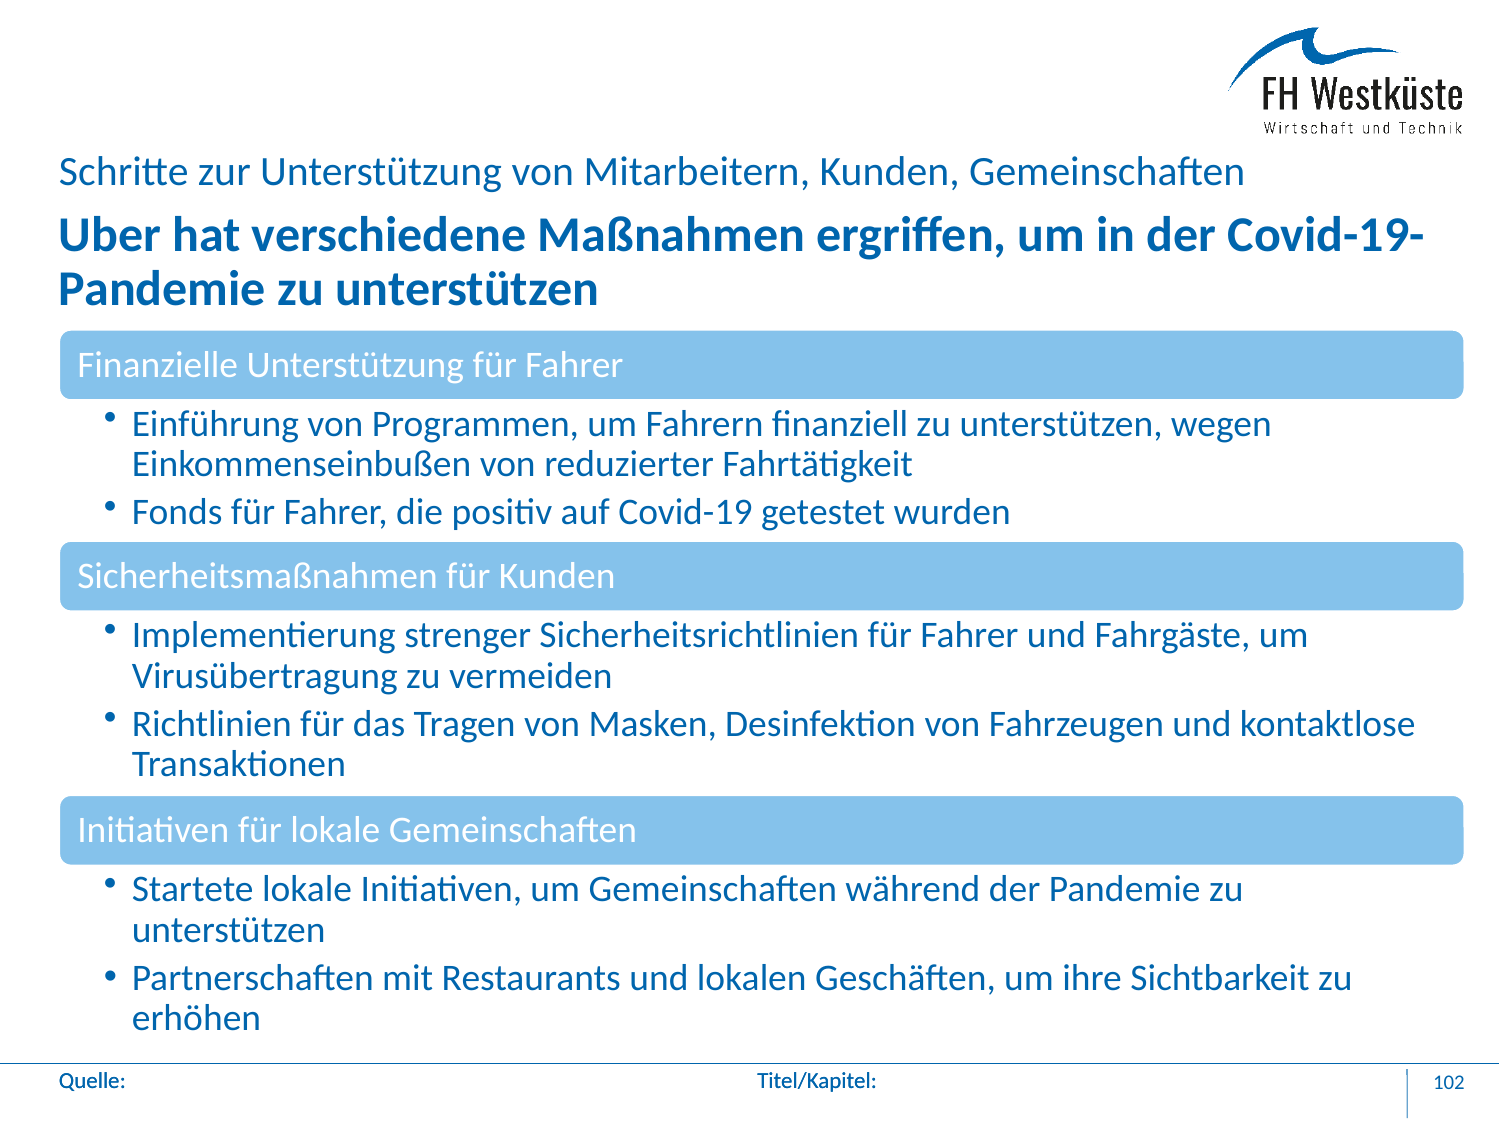

Schritte zur Unterstützung von Mitarbeitern, Kunden, Gemeinschaften
# Uber hat verschiedene Maßnahmen ergriffen, um in der Covid-19-Pandemie zu unterstützen
Finanzielle Unterstützung für Fahrer
Einführung von Programmen, um Fahrern finanziell zu unterstützen, wegen Einkommenseinbußen von reduzierter Fahrtätigkeit
Fonds für Fahrer, die positiv auf Covid-19 getestet wurden
Sicherheitsmaßnahmen für Kunden
Implementierung strenger Sicherheitsrichtlinien für Fahrer und Fahrgäste, um Virusübertragung zu vermeiden
Richtlinien für das Tragen von Masken, Desinfektion von Fahrzeugen und kontaktlose Transaktionen
Initiativen für lokale Gemeinschaften
Startete lokale Initiativen, um Gemeinschaften während der Pandemie zu unterstützen
Partnerschaften mit Restaurants und lokalen Geschäften, um ihre Sichtbarkeit zu erhöhen

102